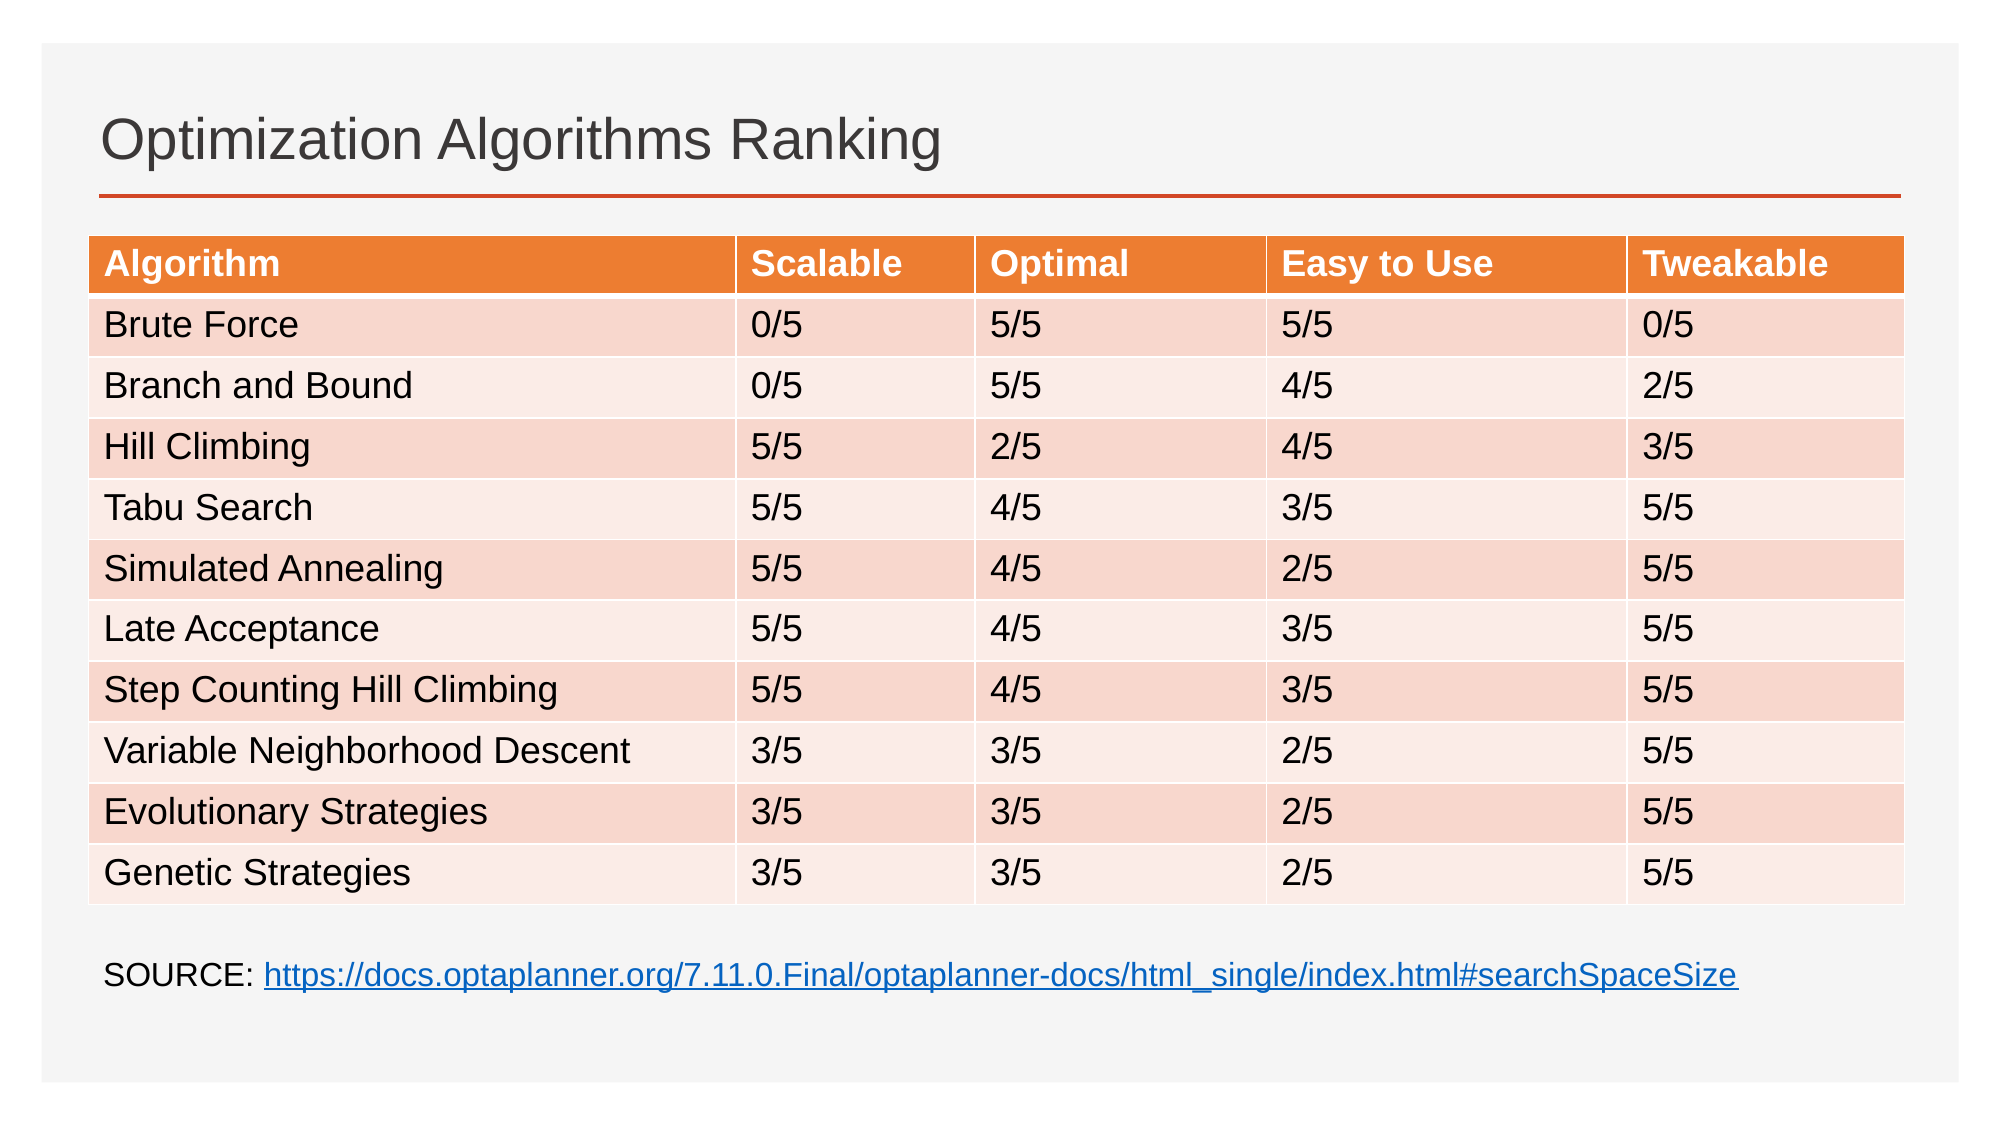

# Optimization Algorithms Ranking
| Algorithm | Scalable | Optimal | Easy to Use | Tweakable |
| --- | --- | --- | --- | --- |
| Brute Force | 0/5 | 5/5 | 5/5 | 0/5 |
| Branch and Bound | 0/5 | 5/5 | 4/5 | 2/5 |
| Hill Climbing | 5/5 | 2/5 | 4/5 | 3/5 |
| Tabu Search | 5/5 | 4/5 | 3/5 | 5/5 |
| Simulated Annealing | 5/5 | 4/5 | 2/5 | 5/5 |
| Late Acceptance | 5/5 | 4/5 | 3/5 | 5/5 |
| Step Counting Hill Climbing | 5/5 | 4/5 | 3/5 | 5/5 |
| Variable Neighborhood Descent | 3/5 | 3/5 | 2/5 | 5/5 |
| Evolutionary Strategies | 3/5 | 3/5 | 2/5 | 5/5 |
| Genetic Strategies | 3/5 | 3/5 | 2/5 | 5/5 |
SOURCE: https://docs.optaplanner.org/7.11.0.Final/optaplanner-docs/html_single/index.html#searchSpaceSize